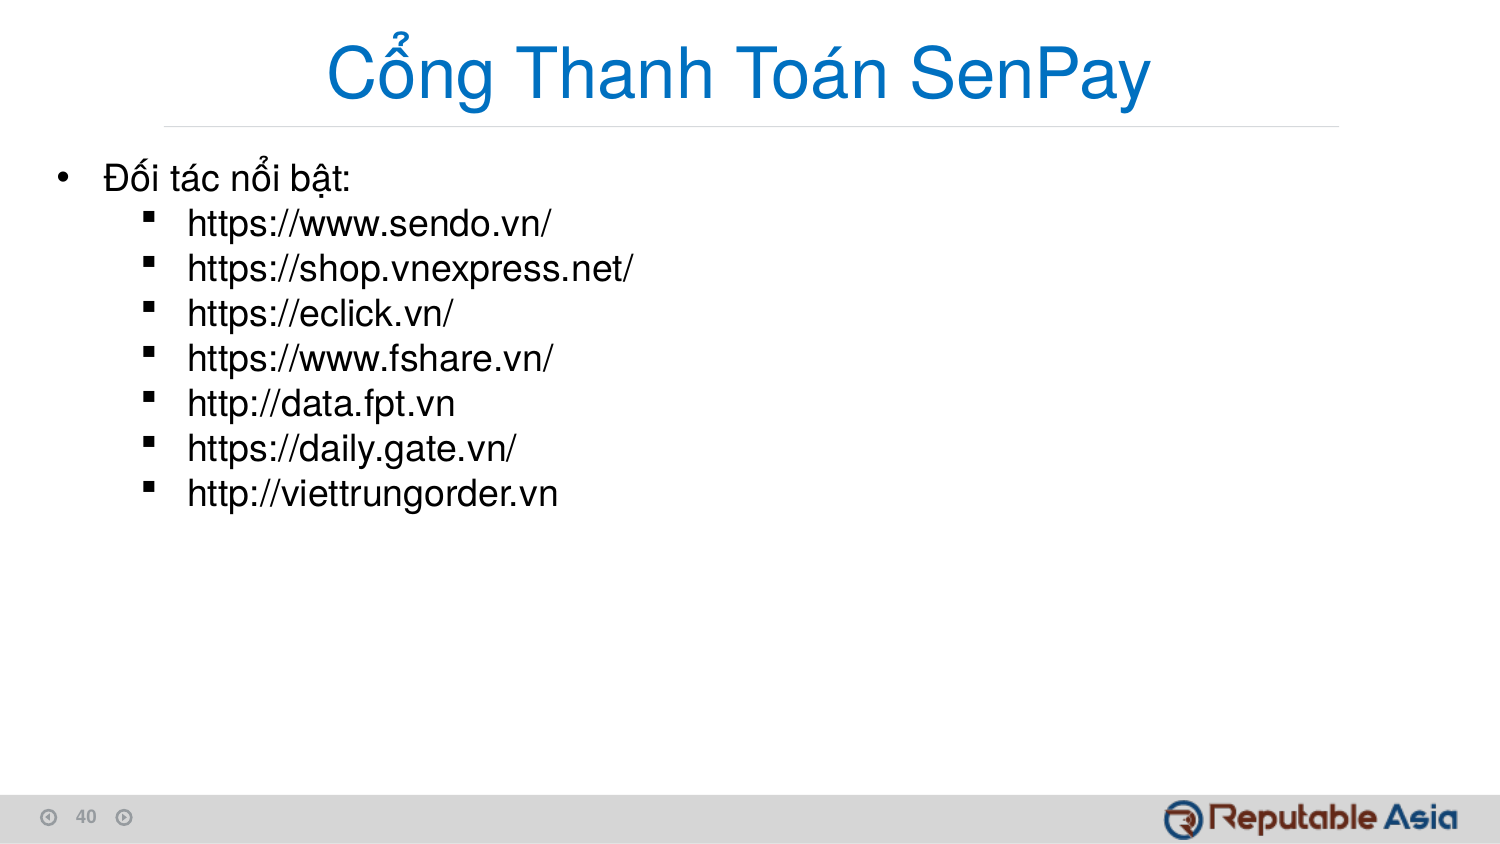

Cổng Thanh Toán SenPay

Đối tác nổi bật:
https://www.sendo.vn/
https://shop.vnexpress.net/
https://eclick.vn/
https://www.fshare.vn/
http://data.fpt.vn
https://daily.gate.vn/
http://viettrungorder.vn

1
1
2
4
40